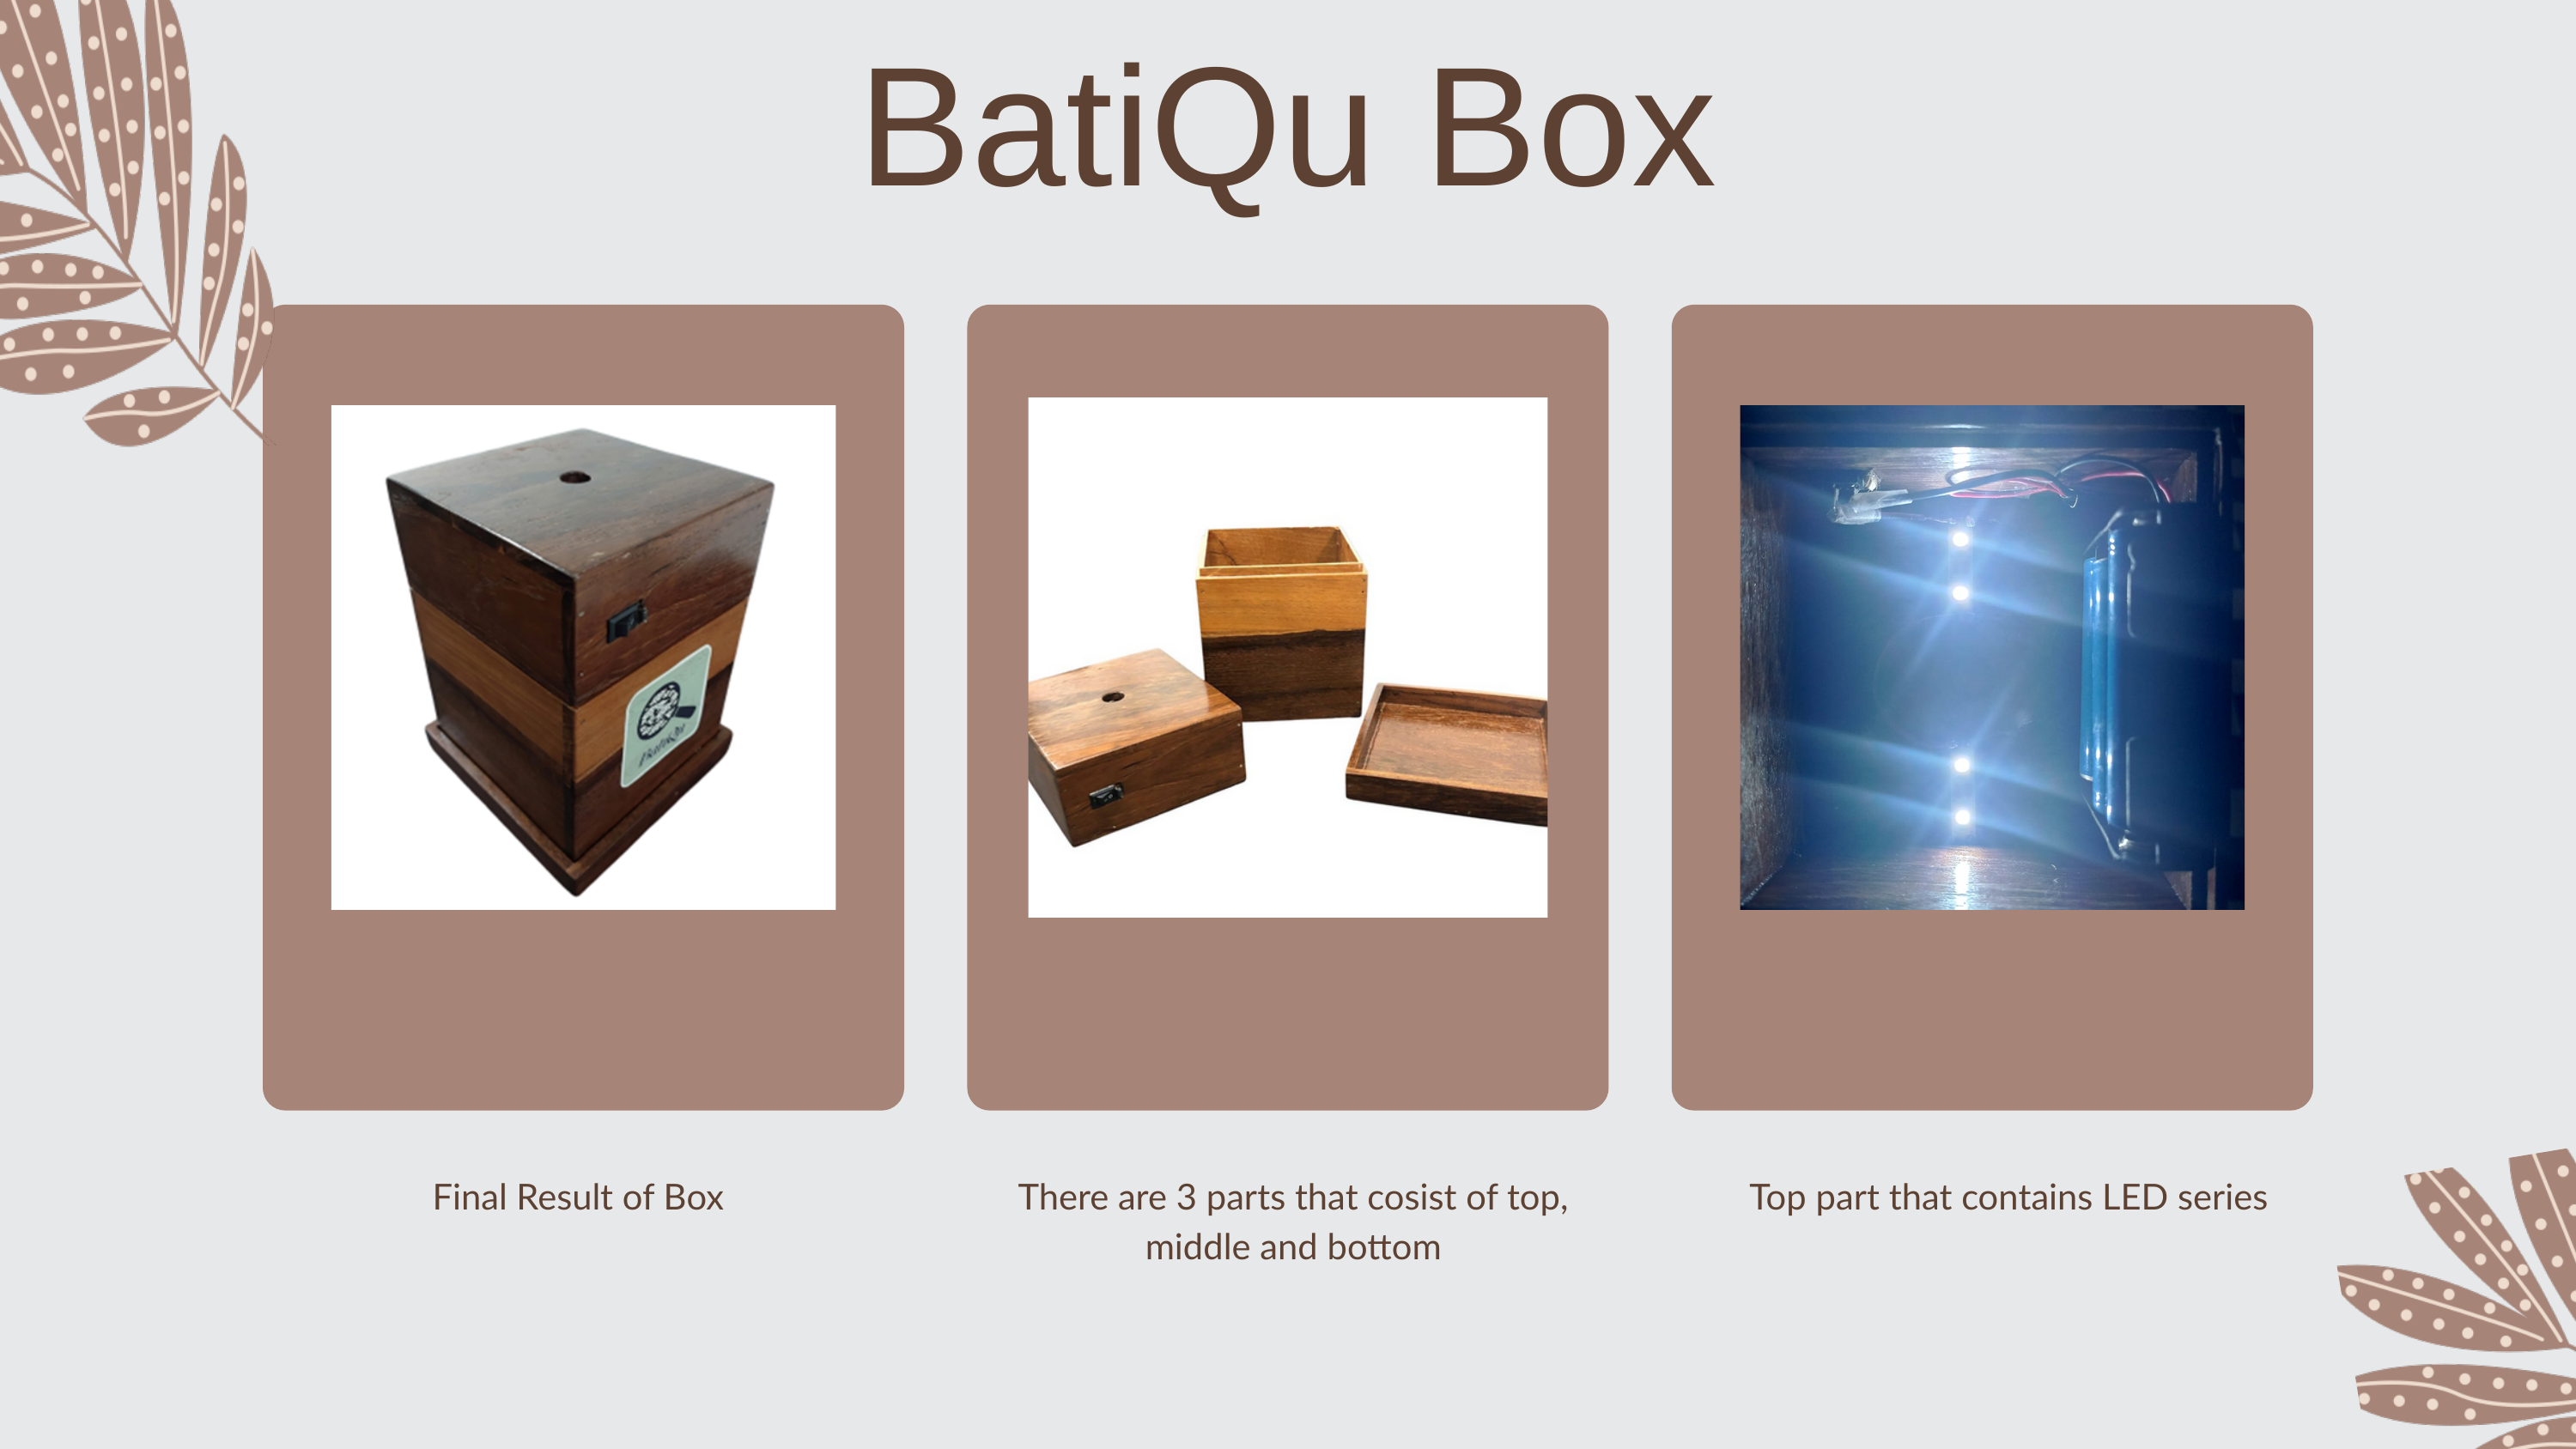

BatiQu Box

Final Result of Box
There are 3 parts that cosist of top, middle and bottom
Top part that contains LED series